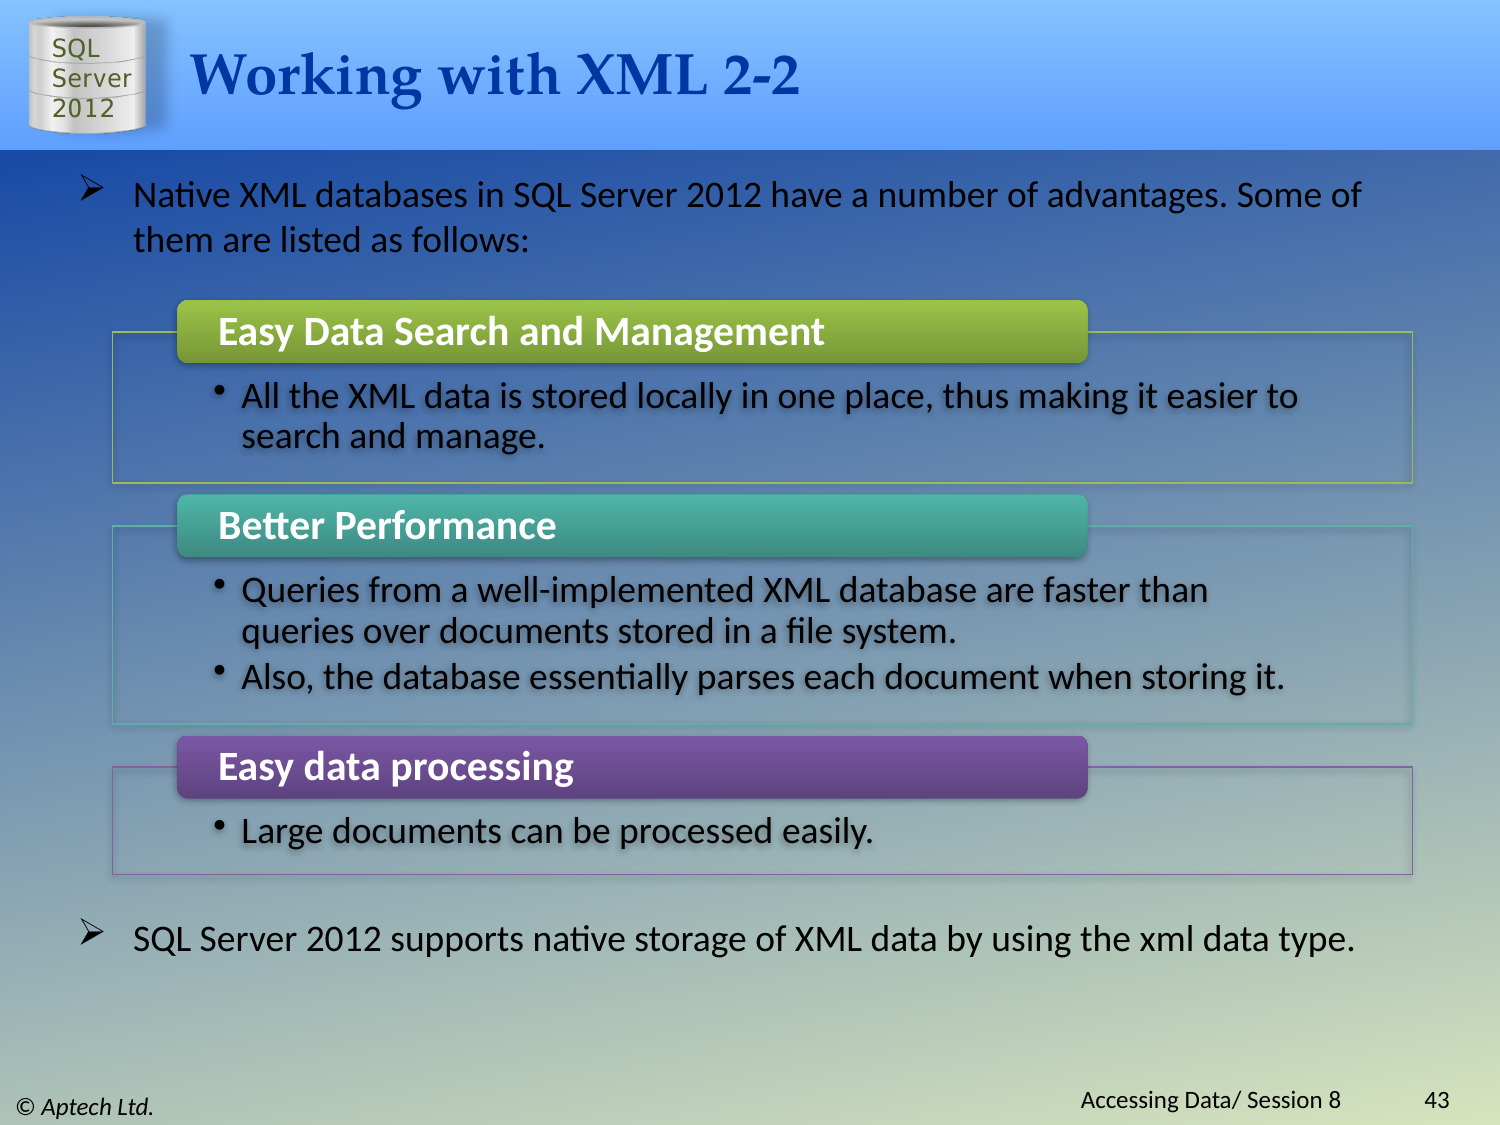

# Working with XML 2-2
Native XML databases in SQL Server 2012 have a number of advantages. Some of them are listed as follows:
All the XML data is stored locally in one place, thus making it easier to search and manage.
Easy Data Search and Management
Queries from a well-implemented XML database are faster than queries over documents stored in a file system.
Also, the database essentially parses each document when storing it.
Better Performance
Large documents can be processed easily.
Easy data processing
SQL Server 2012 supports native storage of XML data by using the xml data type.
Accessing Data/ Session 8
43